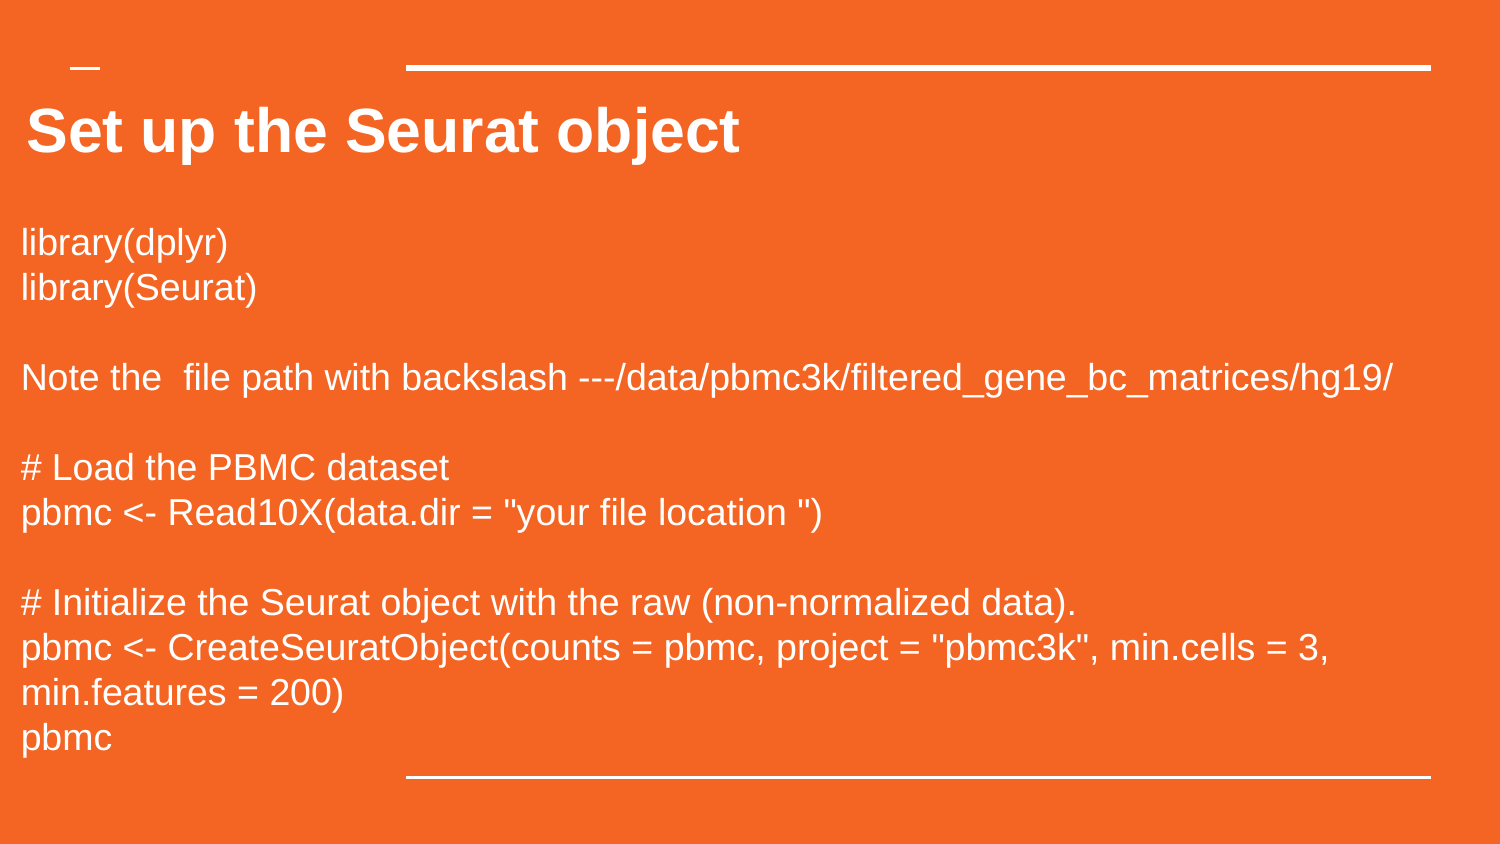

# Set up the Seurat object

library(dplyr)
library(Seurat)

Note the  file path with backslash ---/data/pbmc3k/filtered_gene_bc_matrices/hg19/

# Load the PBMC dataset
pbmc <- Read10X(data.dir = "your file location ")

# Initialize the Seurat object with the raw (non-normalized data).
pbmc <- CreateSeuratObject(counts = pbmc, project = "pbmc3k", min.cells = 3, min.features = 200)
pbmc